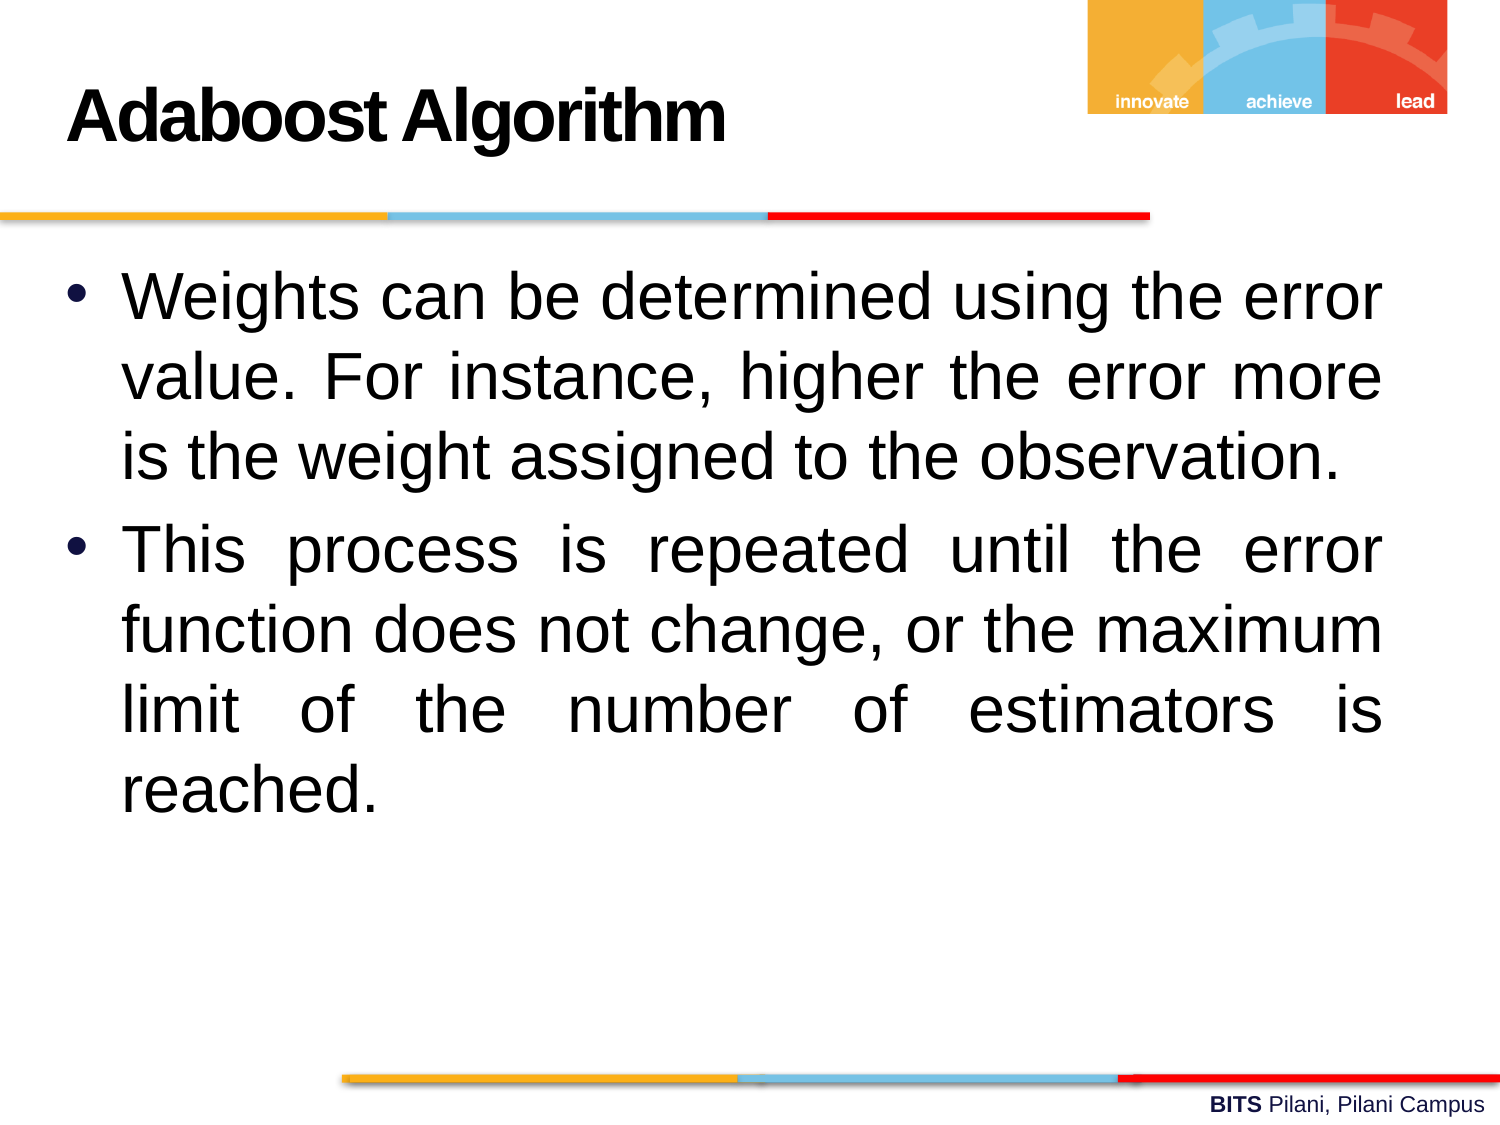

Adaboost Algorithm
Weights can be determined using the error value. For instance, higher the error more is the weight assigned to the observation.
This process is repeated until the error function does not change, or the maximum limit of the number of estimators is reached.